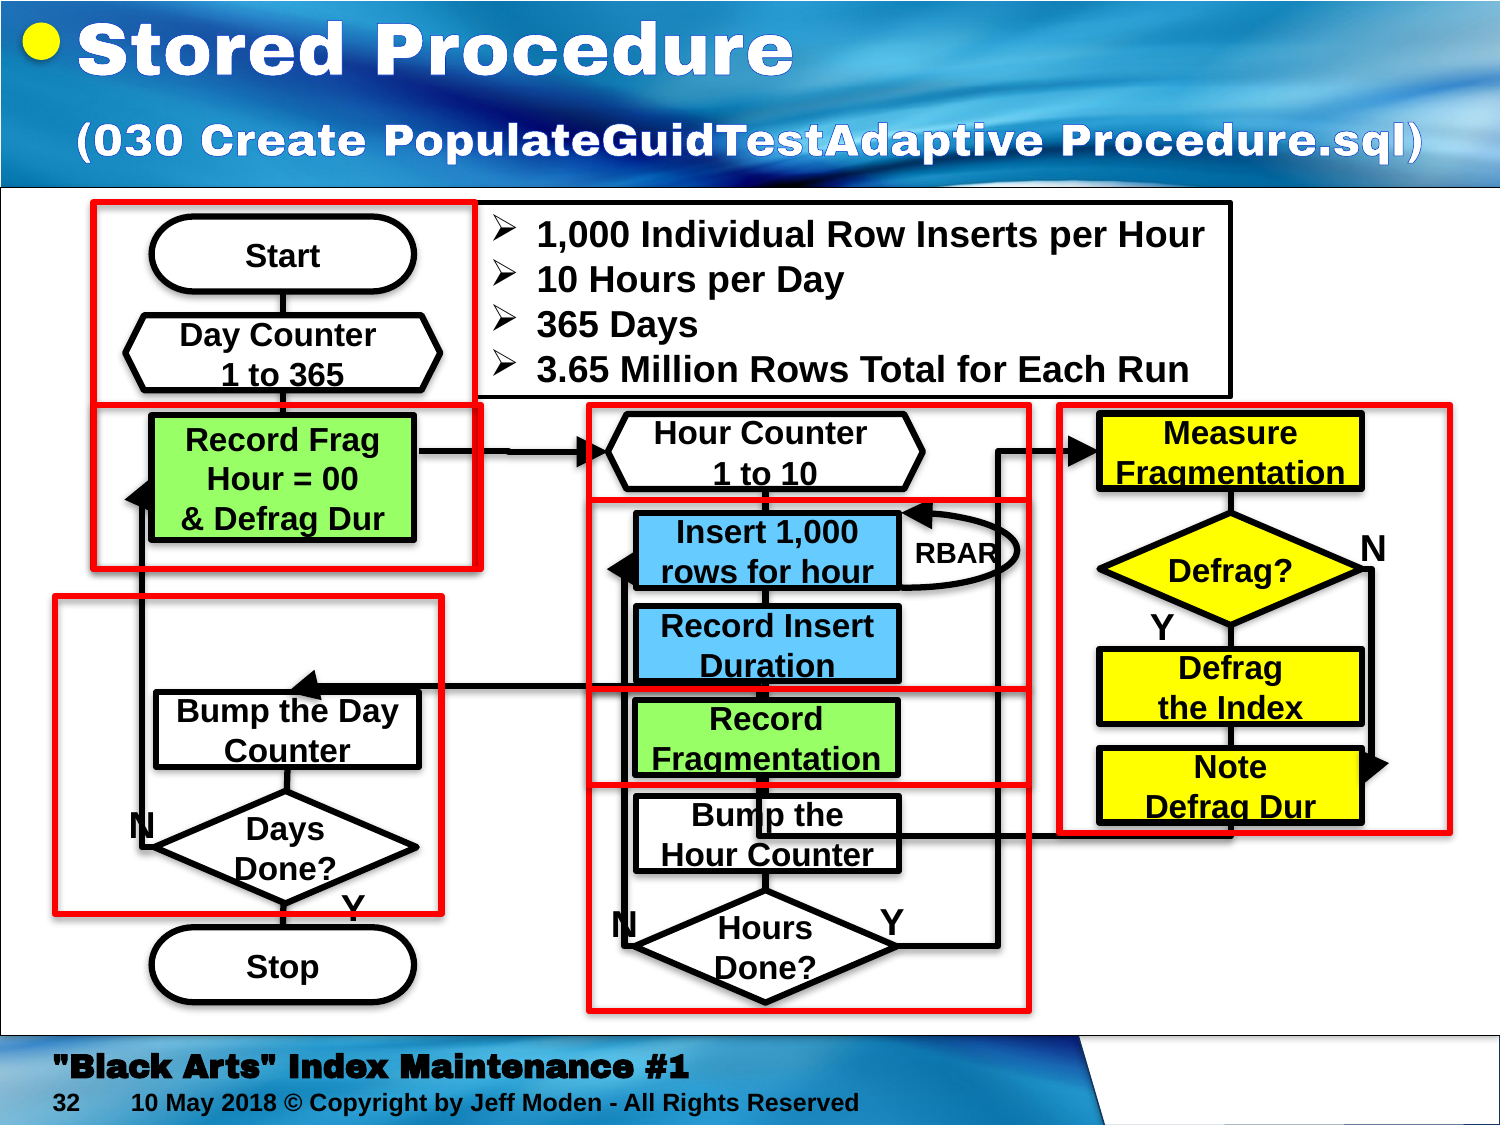

# Stored Procedure (030 Create PopulateGuidTestAdaptive Procedure.sql)

1,000 Individual Row Inserts per Hour
10 Hours per Day
365 Days
3.65 Million Rows Total for Each Run
Start
Day Counter
1 to 365

Measure
Fragmentation
Hour Counter
1 to 10
Record Frag
Hour = 00
& Defrag Dur

Defrag?

Insert 1,000 rows for hour
N
RBAR

Y
Record Insert Duration
Defrag
the Index

Bump the Day Counter
Record Fragmentation
Note
Defrag Dur
Days Done?
N
Bump the Hour Counter
Y
Hours Done?
Y
N
Stop
"Black Arts" Index Maintenance #1
32
10 May 2018 © Copyright by Jeff Moden - All Rights Reserved